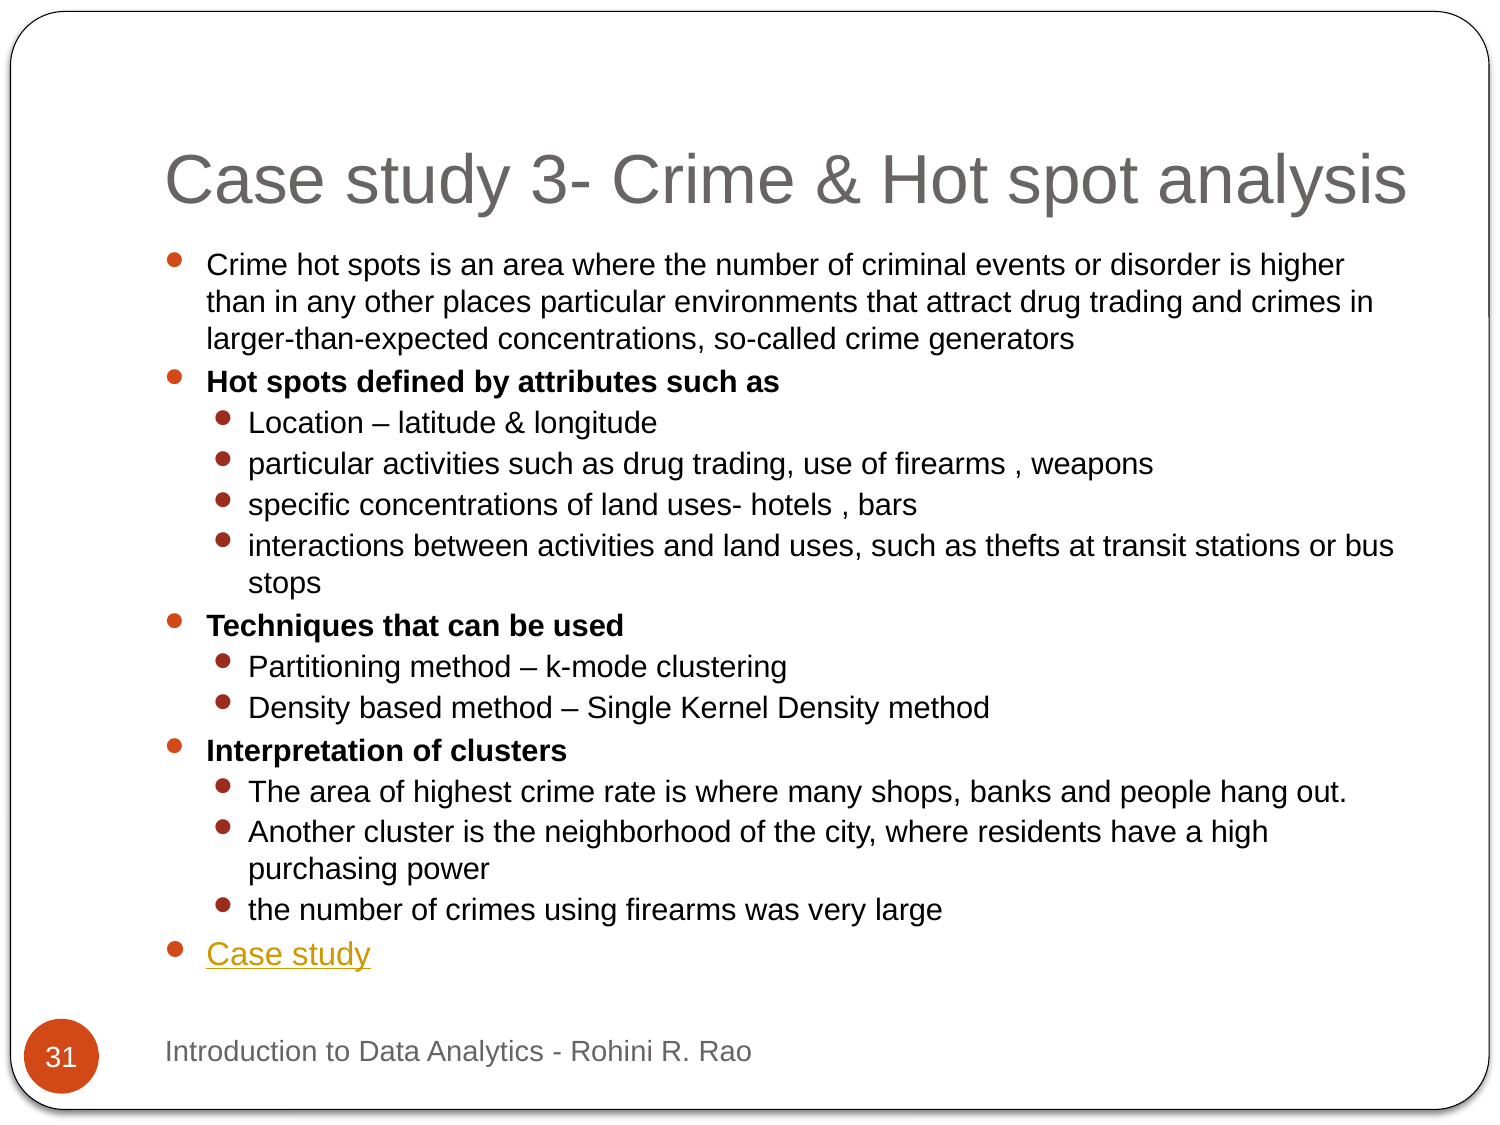

# Case study 3- Crime & Hot spot analysis
Crime hot spots is an area where the number of criminal events or disorder is higher than in any other places particular environments that attract drug trading and crimes in larger-than-expected concentrations, so-called crime generators
Hot spots defined by attributes such as
Location – latitude & longitude
particular activities such as drug trading, use of firearms , weapons
specific concentrations of land uses- hotels , bars
interactions between activities and land uses, such as thefts at transit stations or bus stops
Techniques that can be used
Partitioning method – k-mode clustering
Density based method – Single Kernel Density method
Interpretation of clusters
The area of highest crime rate is where many shops, banks and people hang out.
Another cluster is the neighborhood of the city, where residents have a high purchasing power
the number of crimes using firearms was very large
Case study
Introduction to Data Analytics - Rohini R. Rao
31